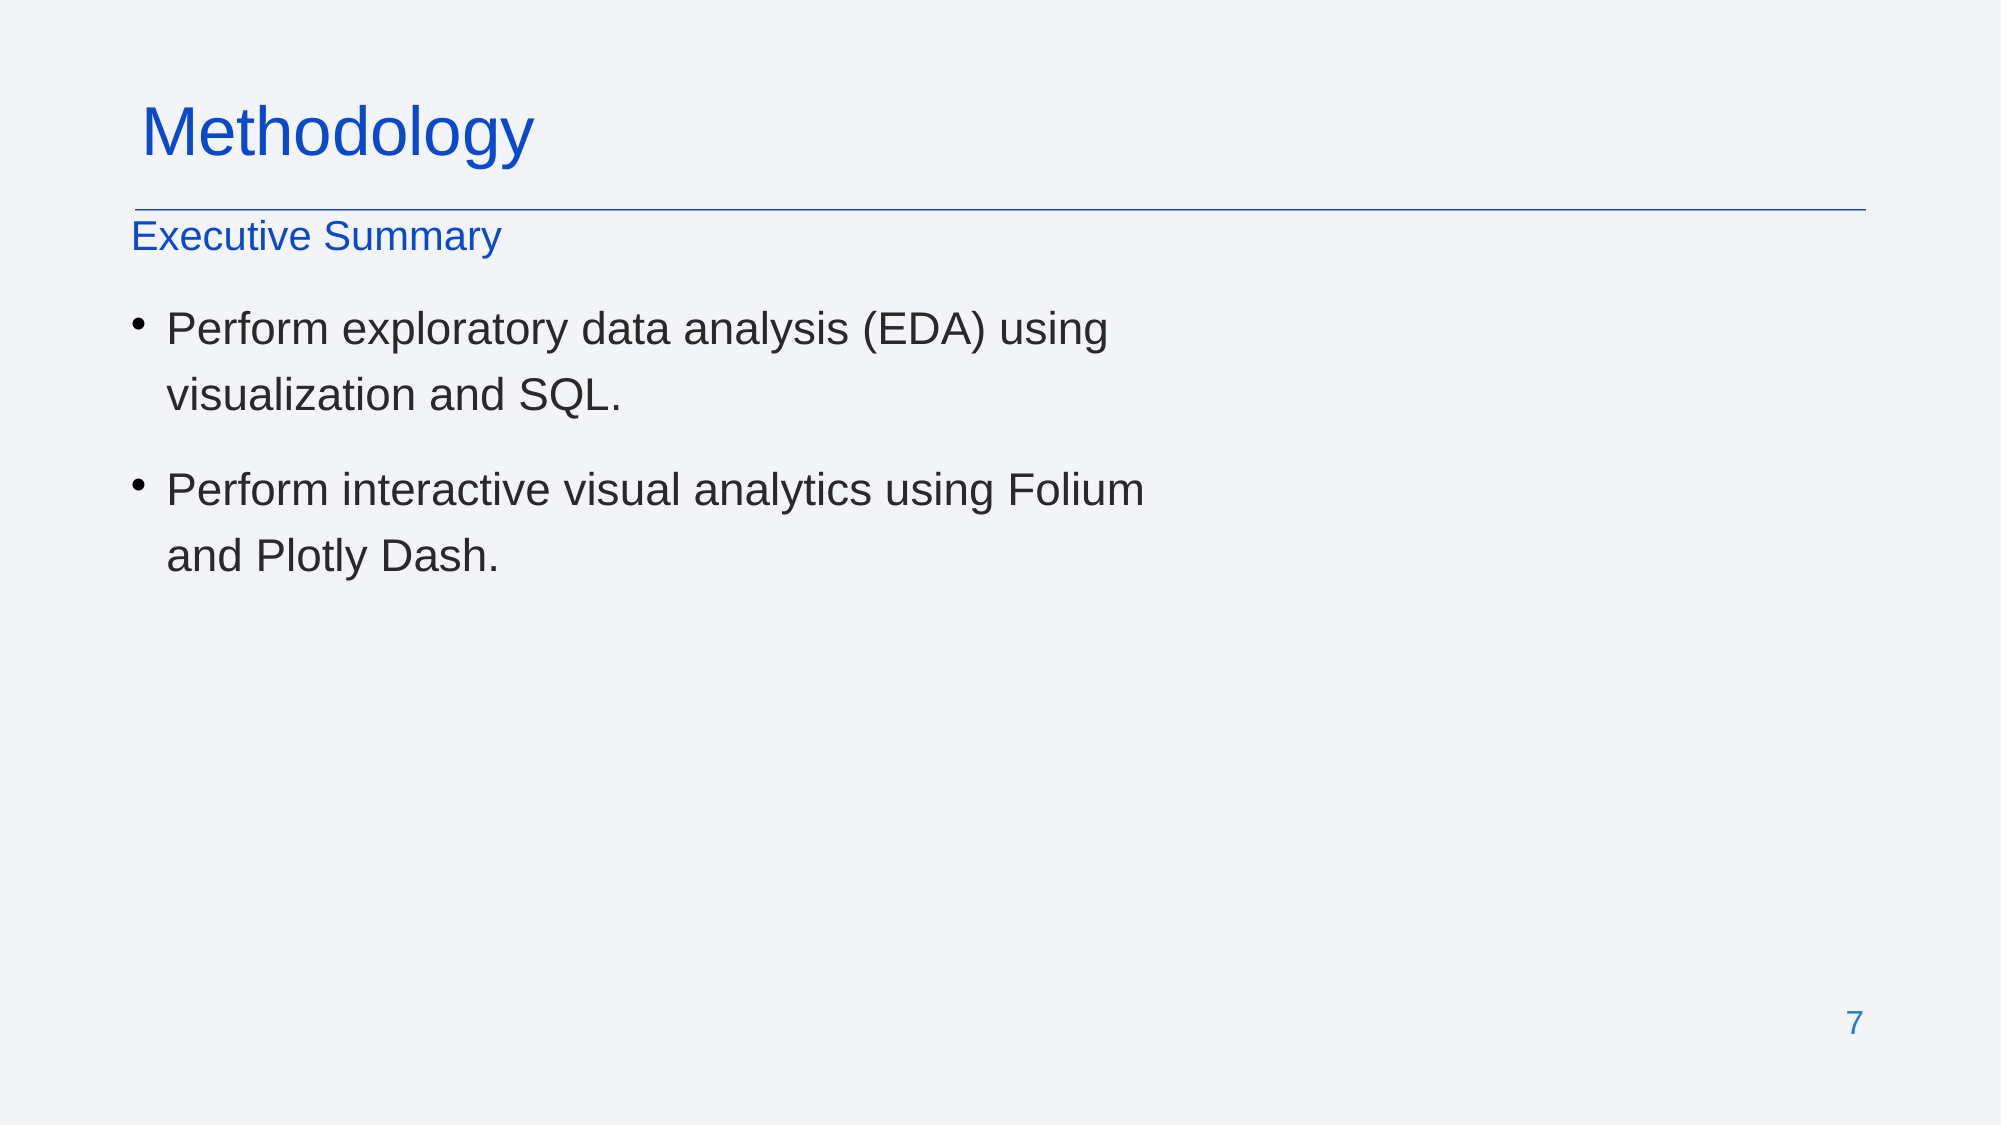

Methodology
Executive Summary
Perform exploratory data analysis (EDA) using visualization and SQL.
Perform interactive visual analytics using Folium and Plotly Dash.

7